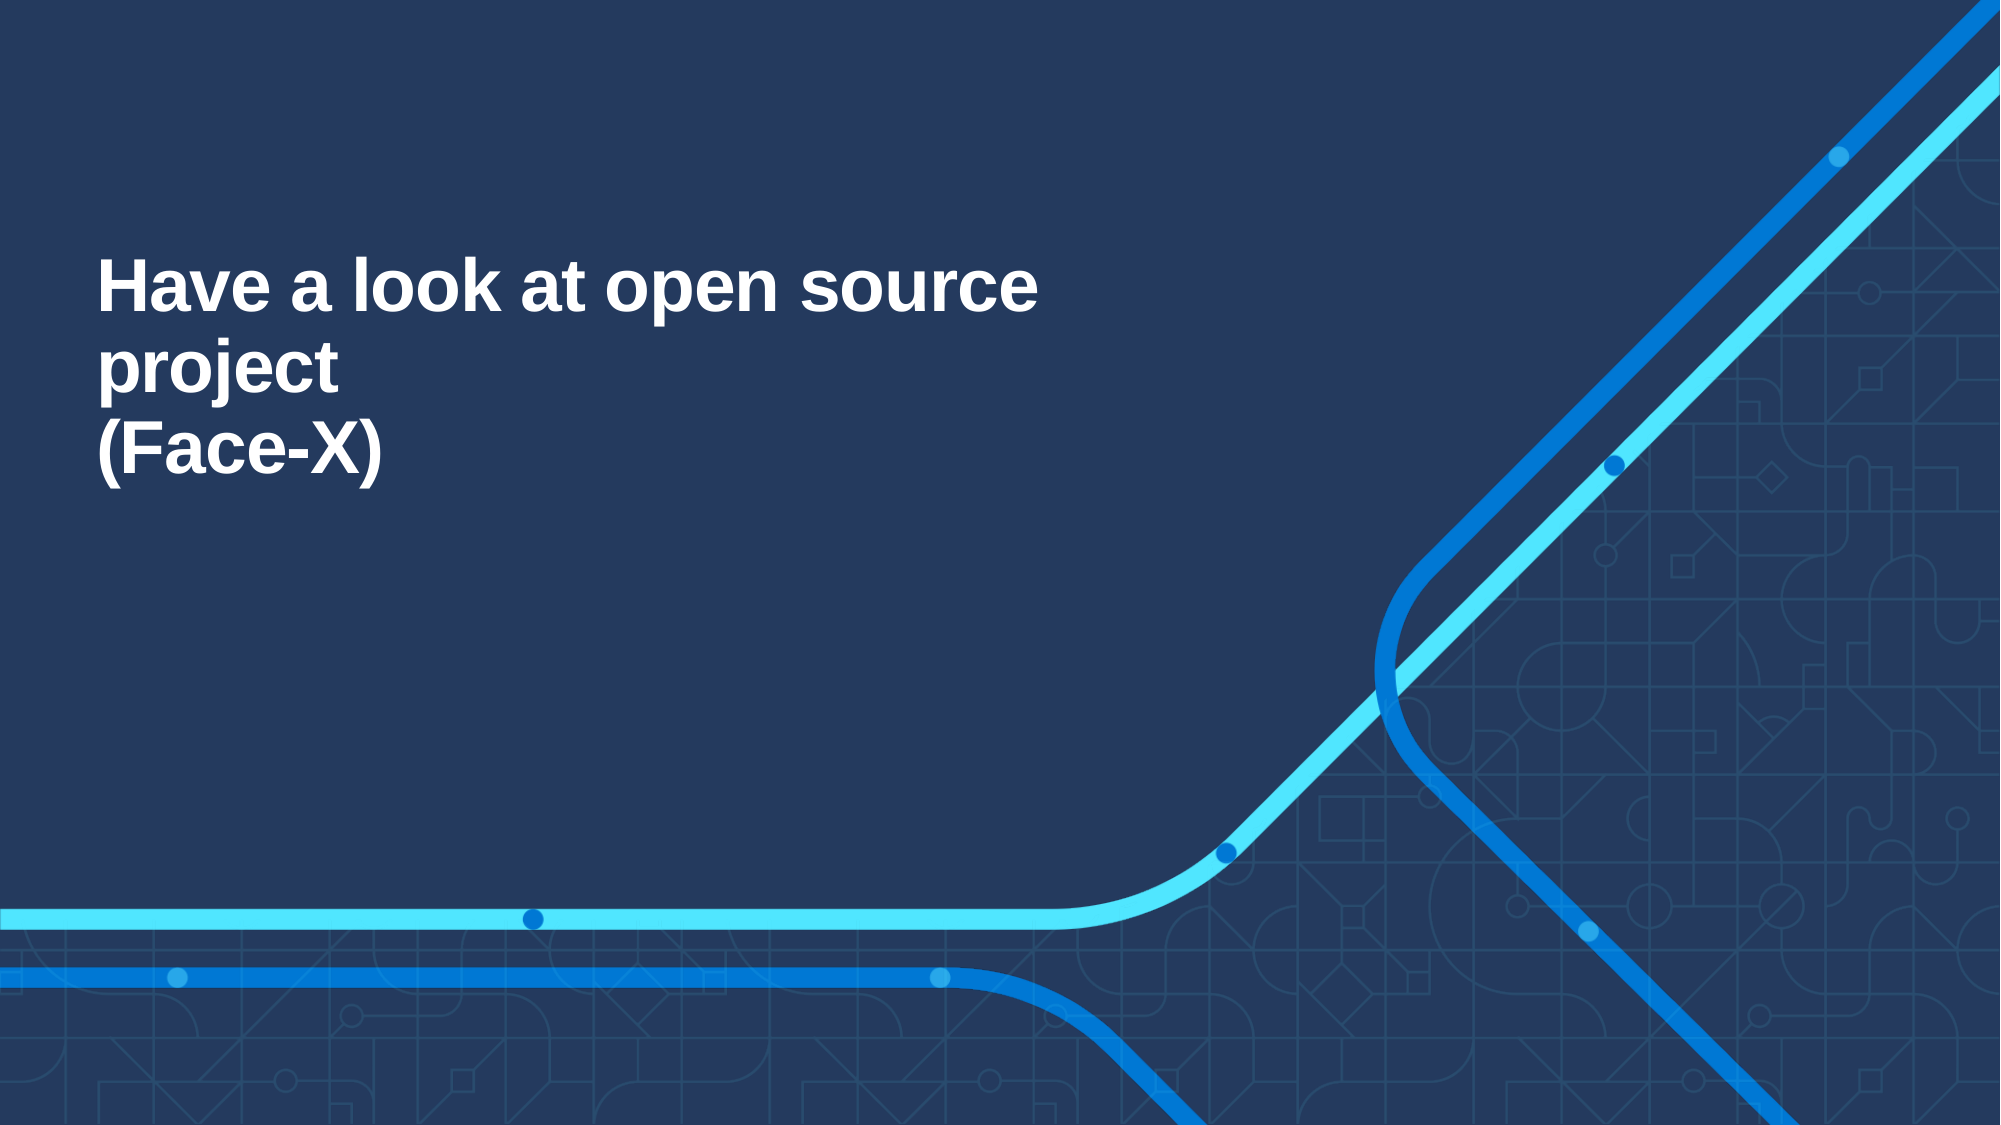

# Have a look at open source project (Face-X)